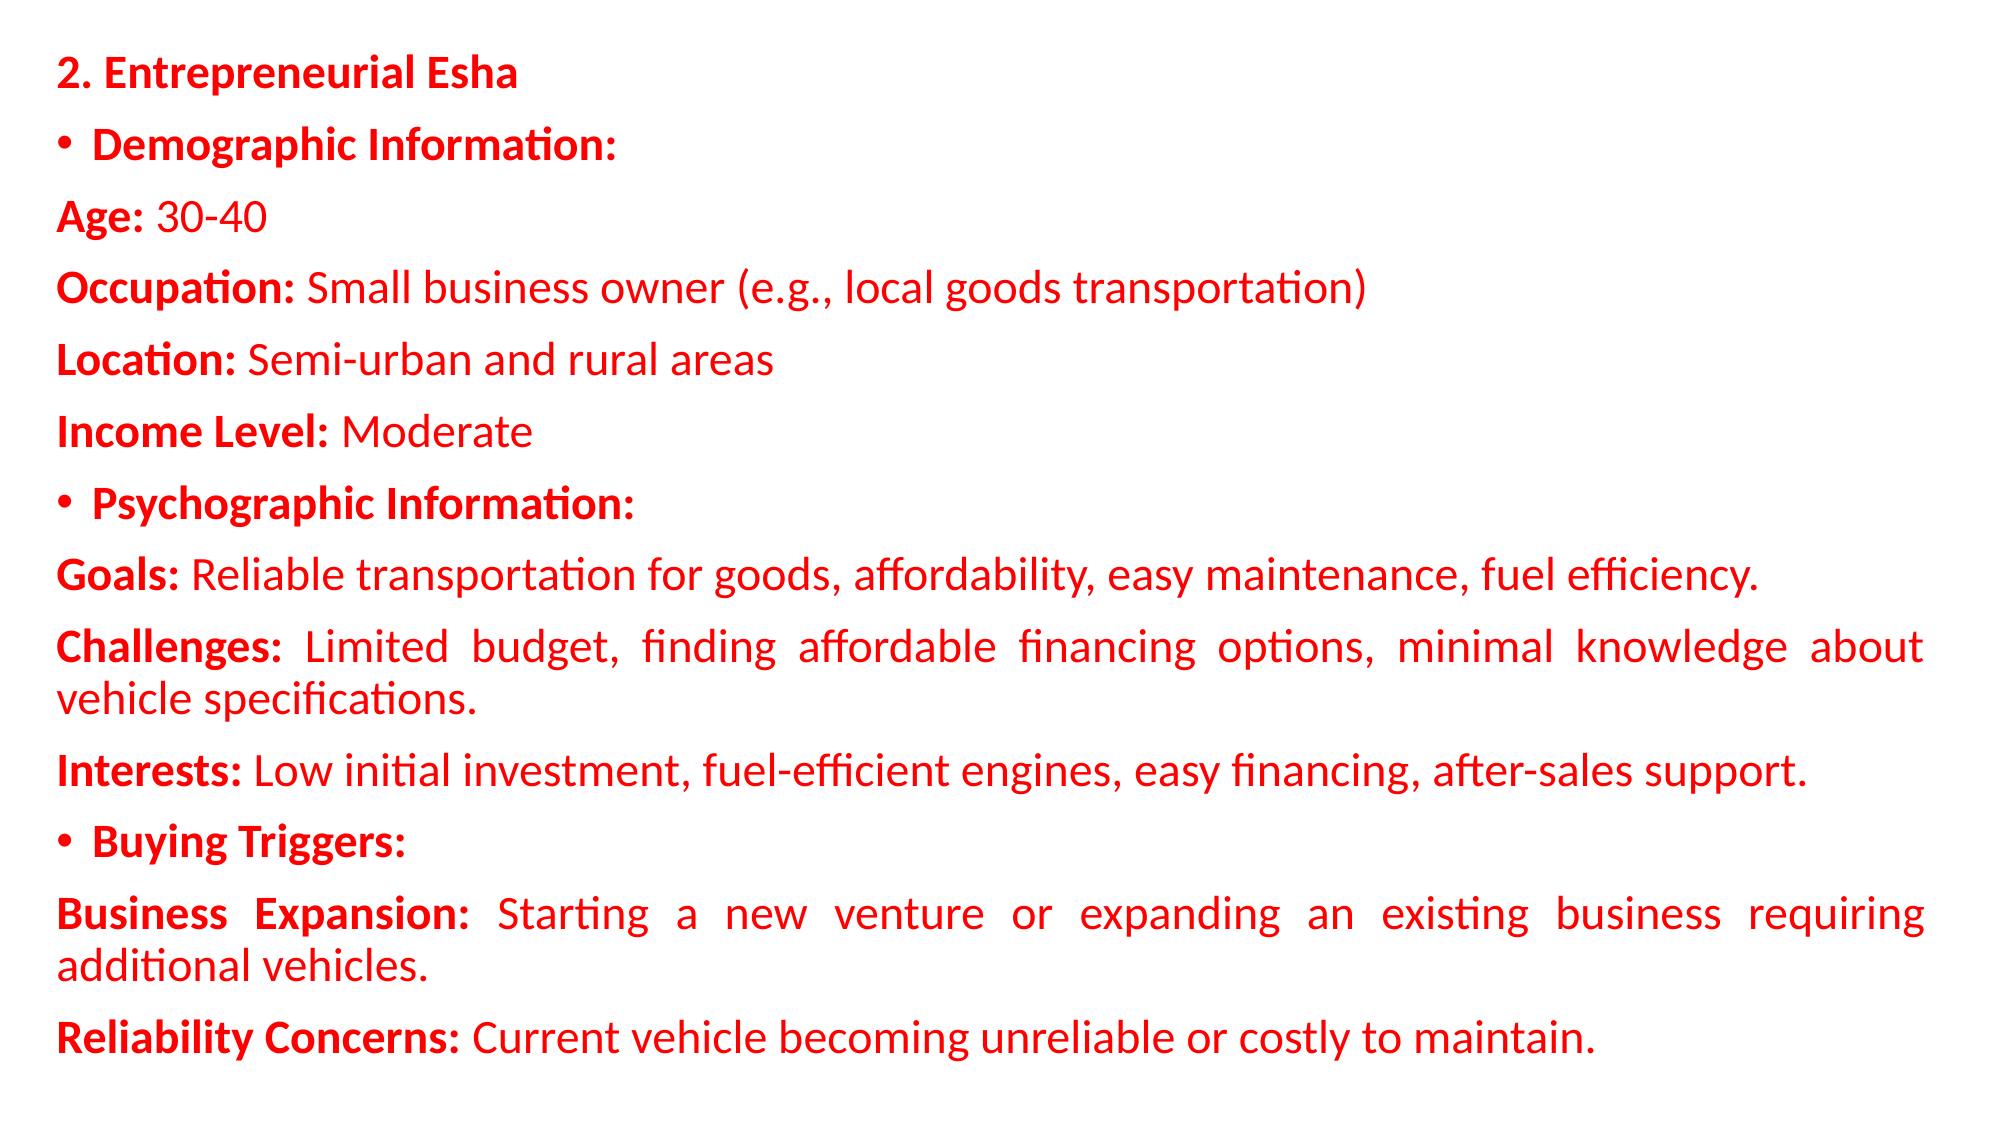

2. Entrepreneurial Esha
Demographic Information:
Age: 30-40
Occupation: Small business owner (e.g., local goods transportation)
Location: Semi-urban and rural areas
Income Level: Moderate
Psychographic Information:
Goals: Reliable transportation for goods, affordability, easy maintenance, fuel efficiency.
Challenges: Limited budget, finding affordable financing options, minimal knowledge about vehicle specifications.
Interests: Low initial investment, fuel-efficient engines, easy financing, after-sales support.
Buying Triggers:
Business Expansion: Starting a new venture or expanding an existing business requiring additional vehicles.
Reliability Concerns: Current vehicle becoming unreliable or costly to maintain.